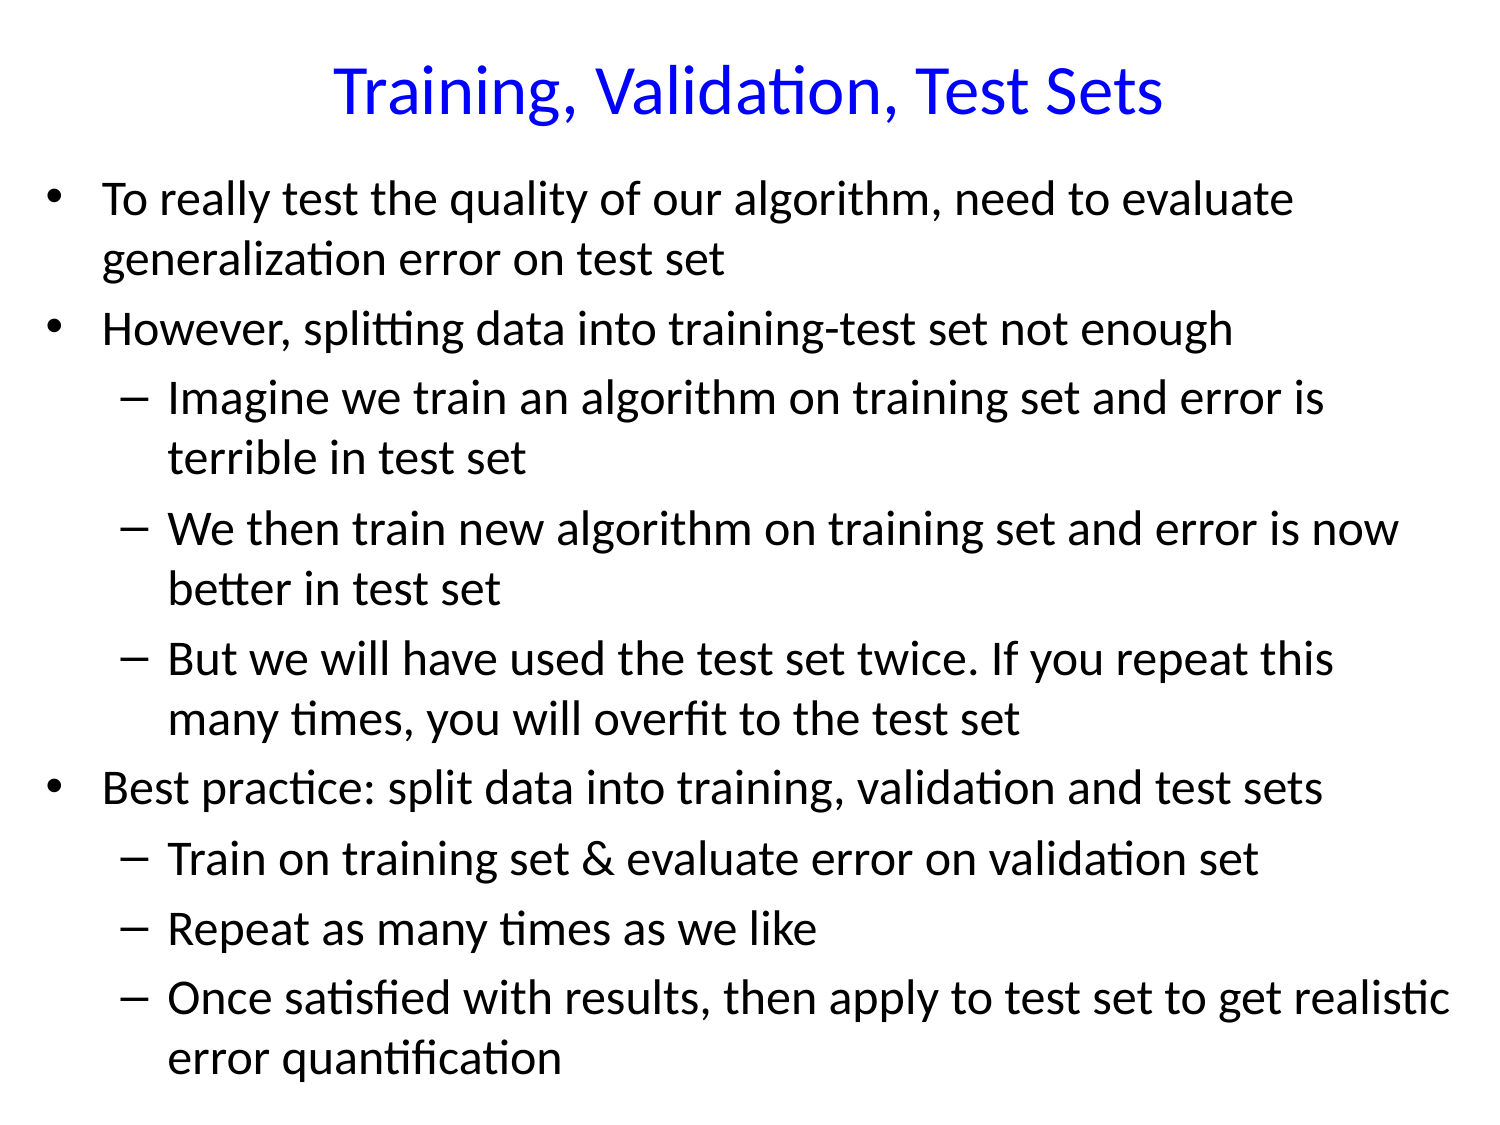

# Training, Validation, Test Sets
To really test the quality of our algorithm, need to evaluate generalization error on test set
However, splitting data into training-test set not enough
Imagine we train an algorithm on training set and error is terrible in test set
We then train new algorithm on training set and error is now better in test set
But we will have used the test set twice. If you repeat this many times, you will overfit to the test set
Best practice: split data into training, validation and test sets
Train on training set & evaluate error on validation set
Repeat as many times as we like
Once satisfied with results, then apply to test set to get realistic error quantification